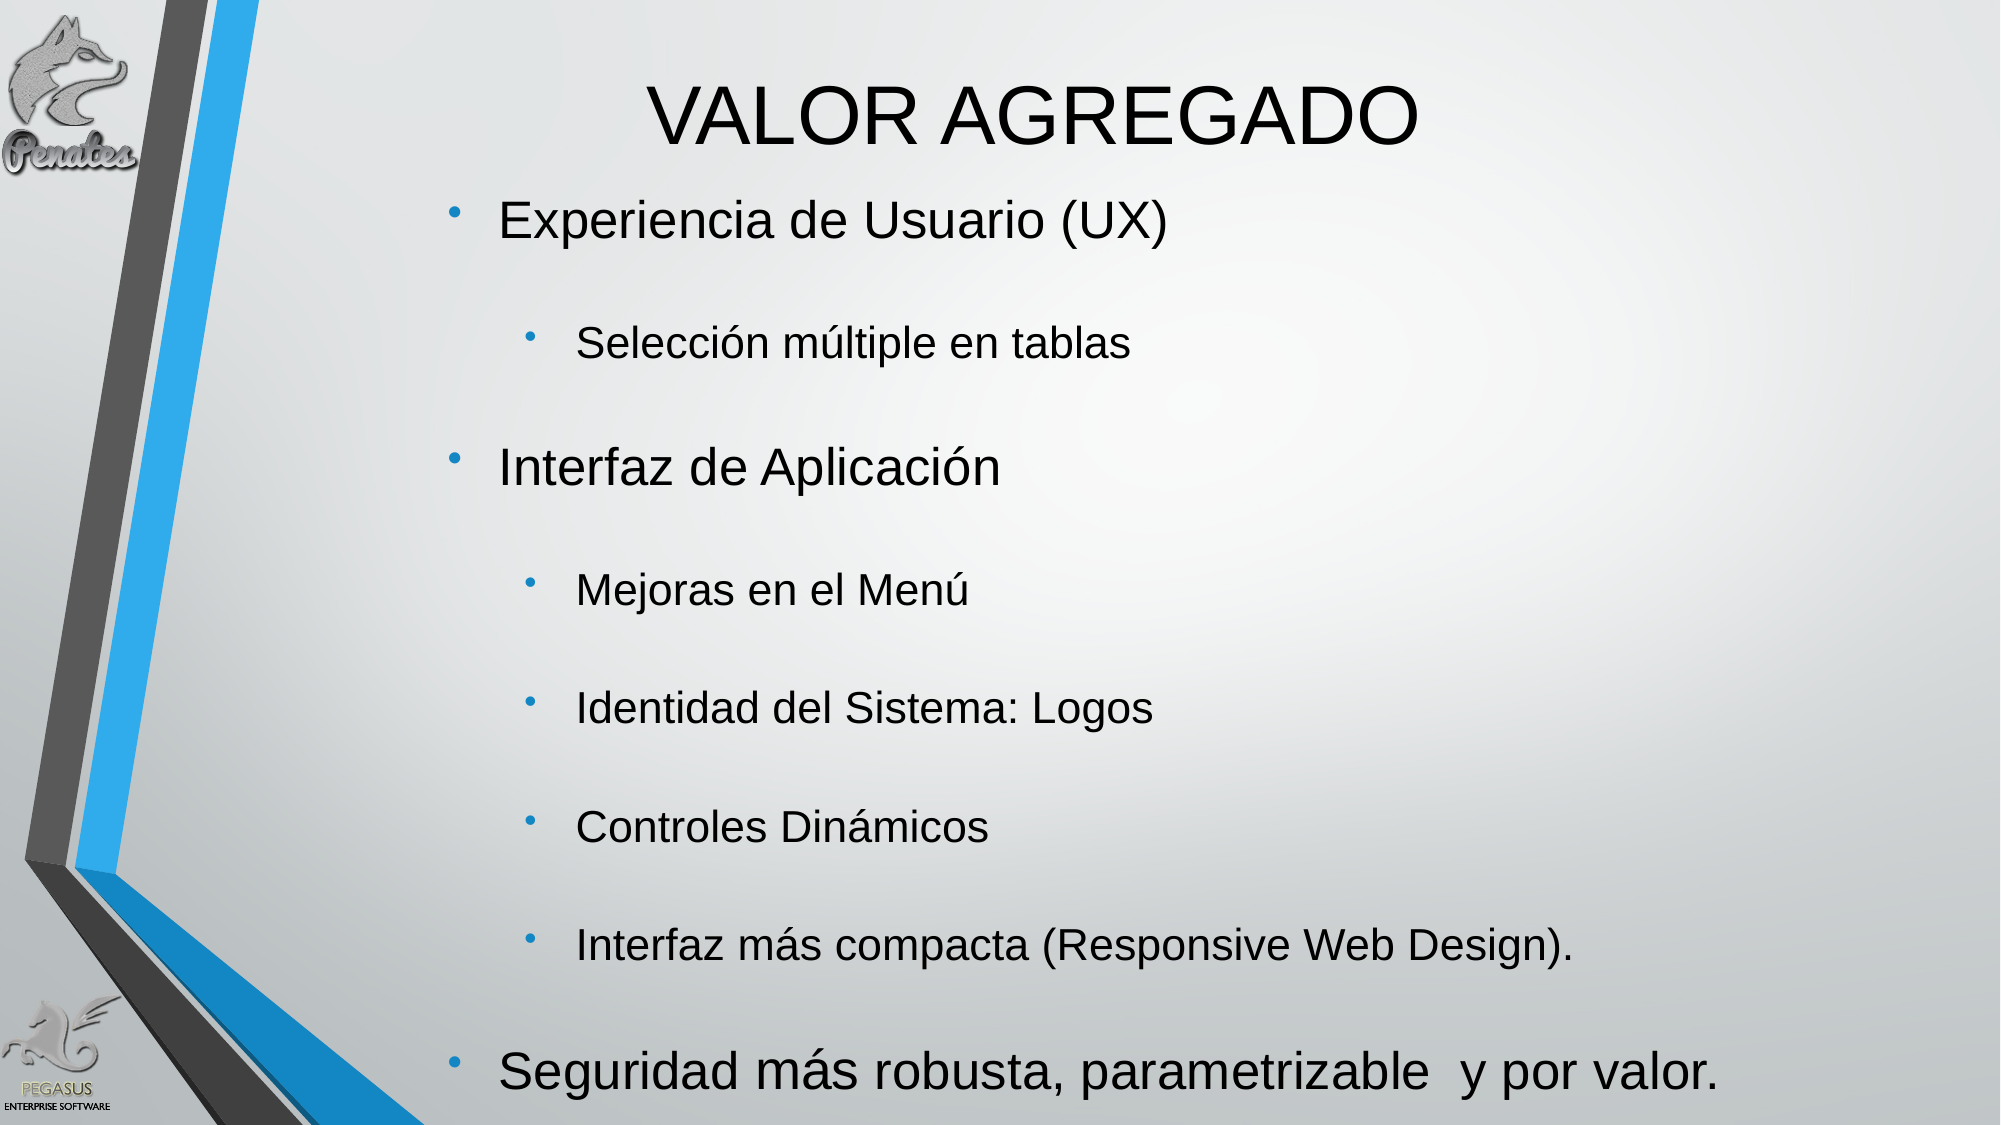

# VALOR AGREGADO
Experiencia de Usuario (UX)
Selección múltiple en tablas
Interfaz de Aplicación
Mejoras en el Menú
Identidad del Sistema: Logos
Controles Dinámicos
Interfaz más compacta (Responsive Web Design).
Seguridad más robusta, parametrizable  y por valor.